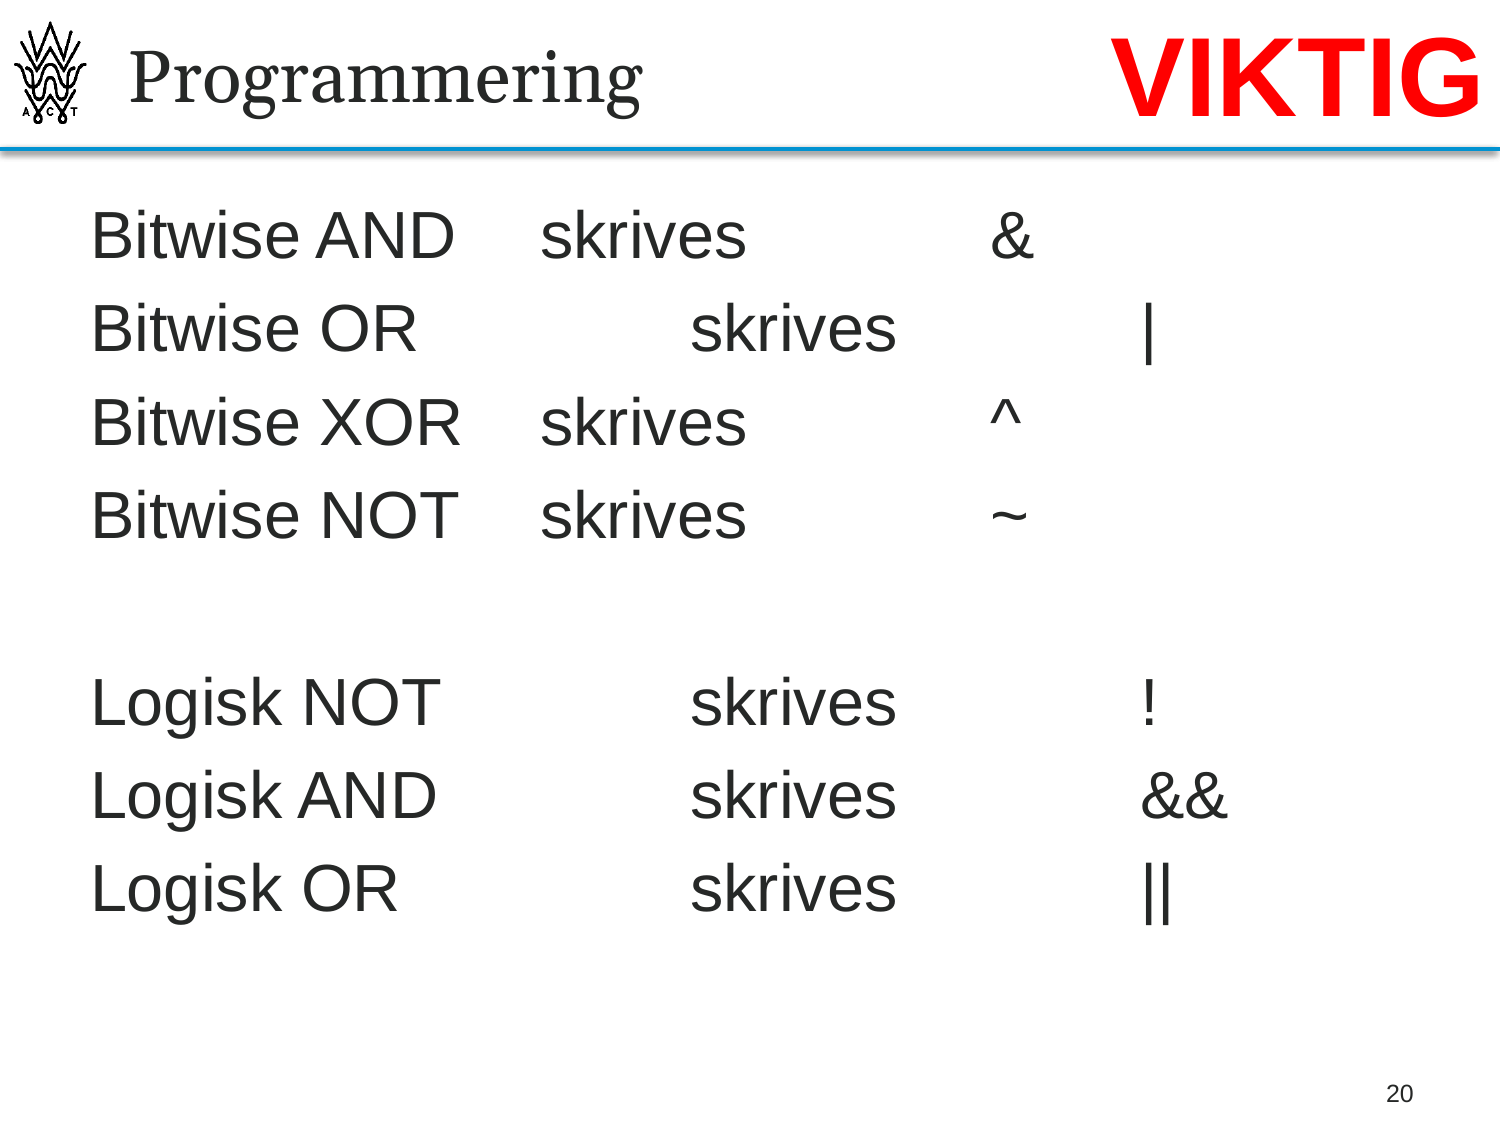

VIKTIG
# Programmering
Bitwise AND 	skrives 		&
Bitwise OR 		skrives 		|
Bitwise XOR 	skrives 		^
Bitwise NOT 	skrives 		~

Logisk NOT 		skrives 		!
Logisk AND 		skrives 		&&
Logisk OR 		skrives 		||
20